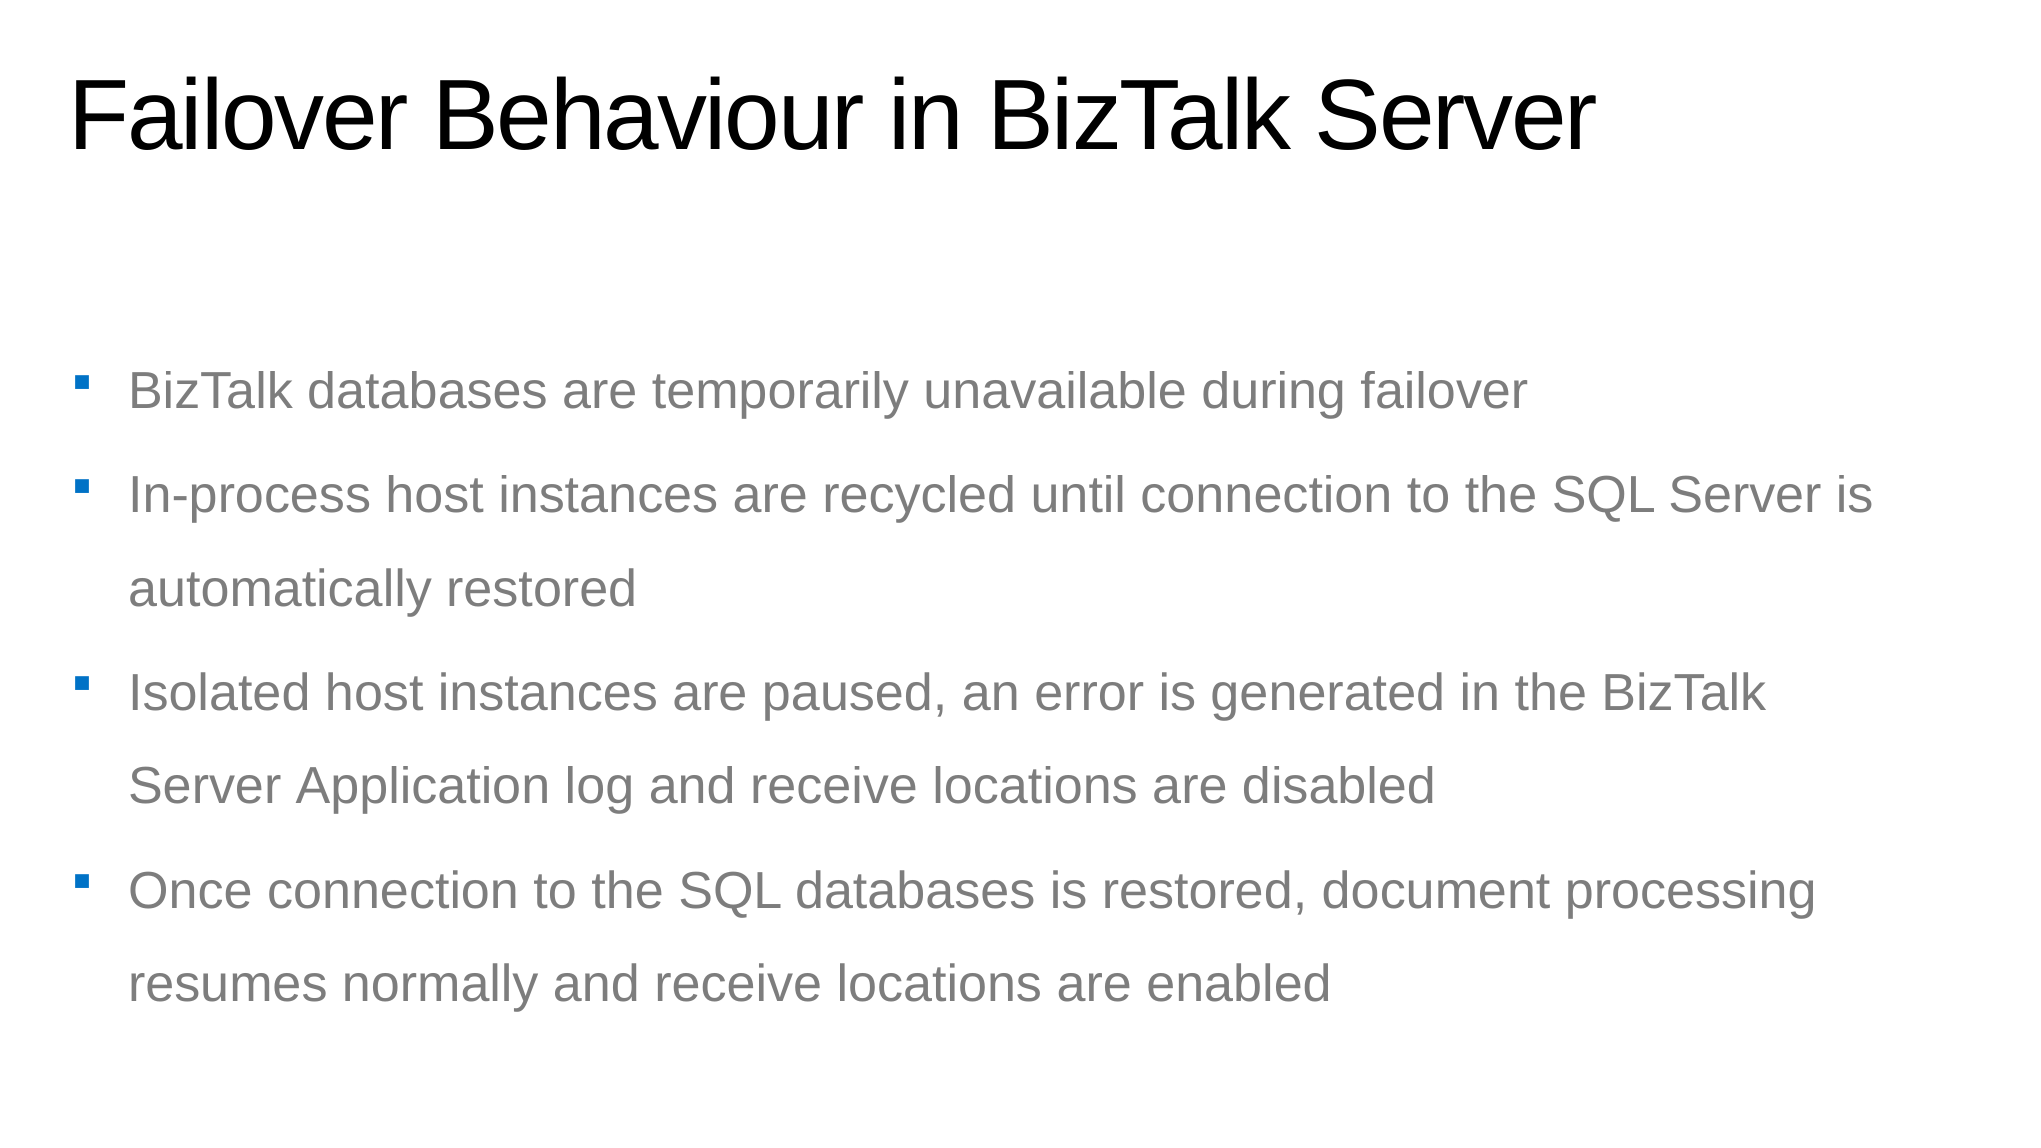

# Failover Behaviour in BizTalk Server
BizTalk databases are temporarily unavailable during failover
In-process host instances are recycled until connection to the SQL Server is automatically restored
Isolated host instances are paused, an error is generated in the BizTalk Server Application log and receive locations are disabled
Once connection to the SQL databases is restored, document processing resumes normally and receive locations are enabled